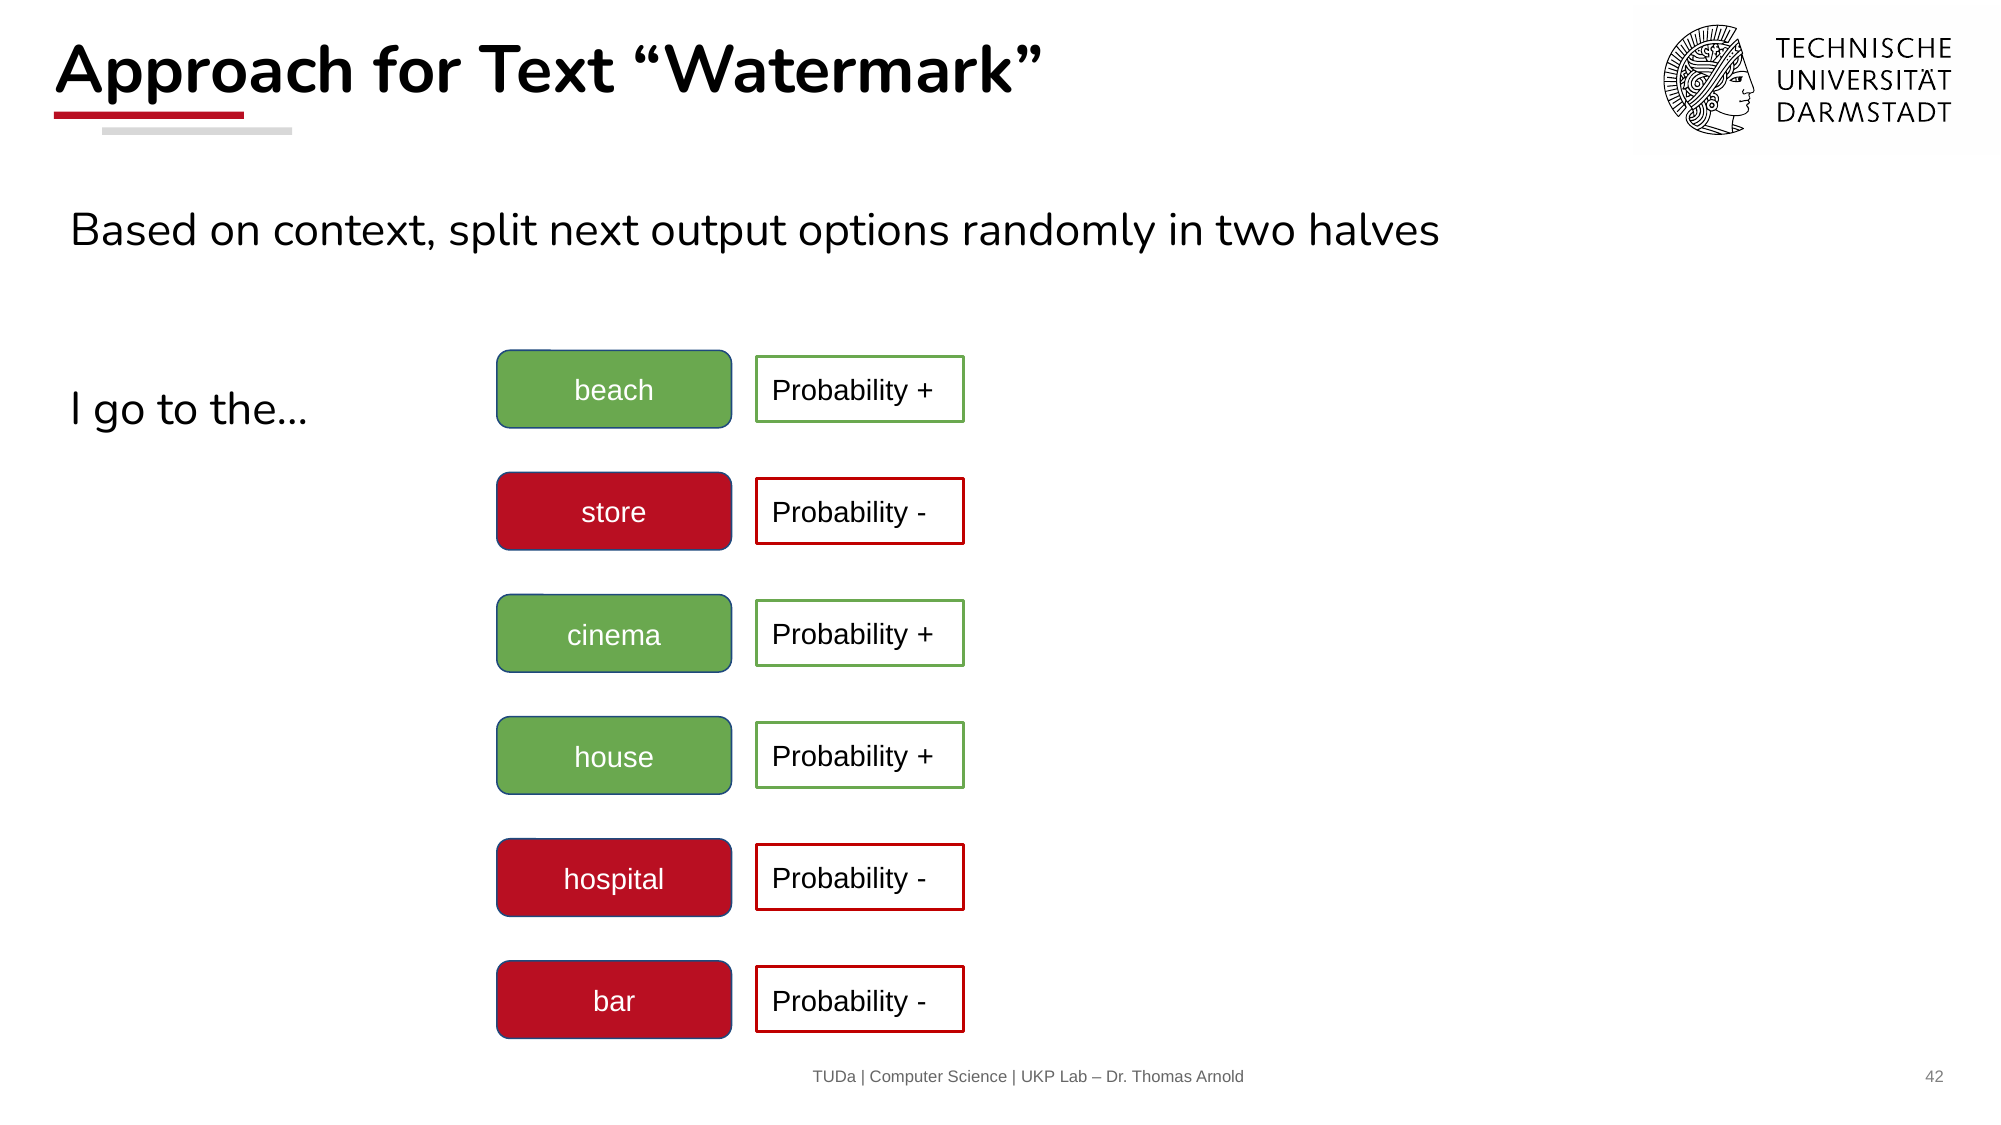

# Approach for Text “Watermark”
Based on context, split next output options randomly in two halves

I go to the…
beach
Probability +
store
Probability -
cinema
Probability +
house
Probability +
hospital
Probability -
bar
Probability -